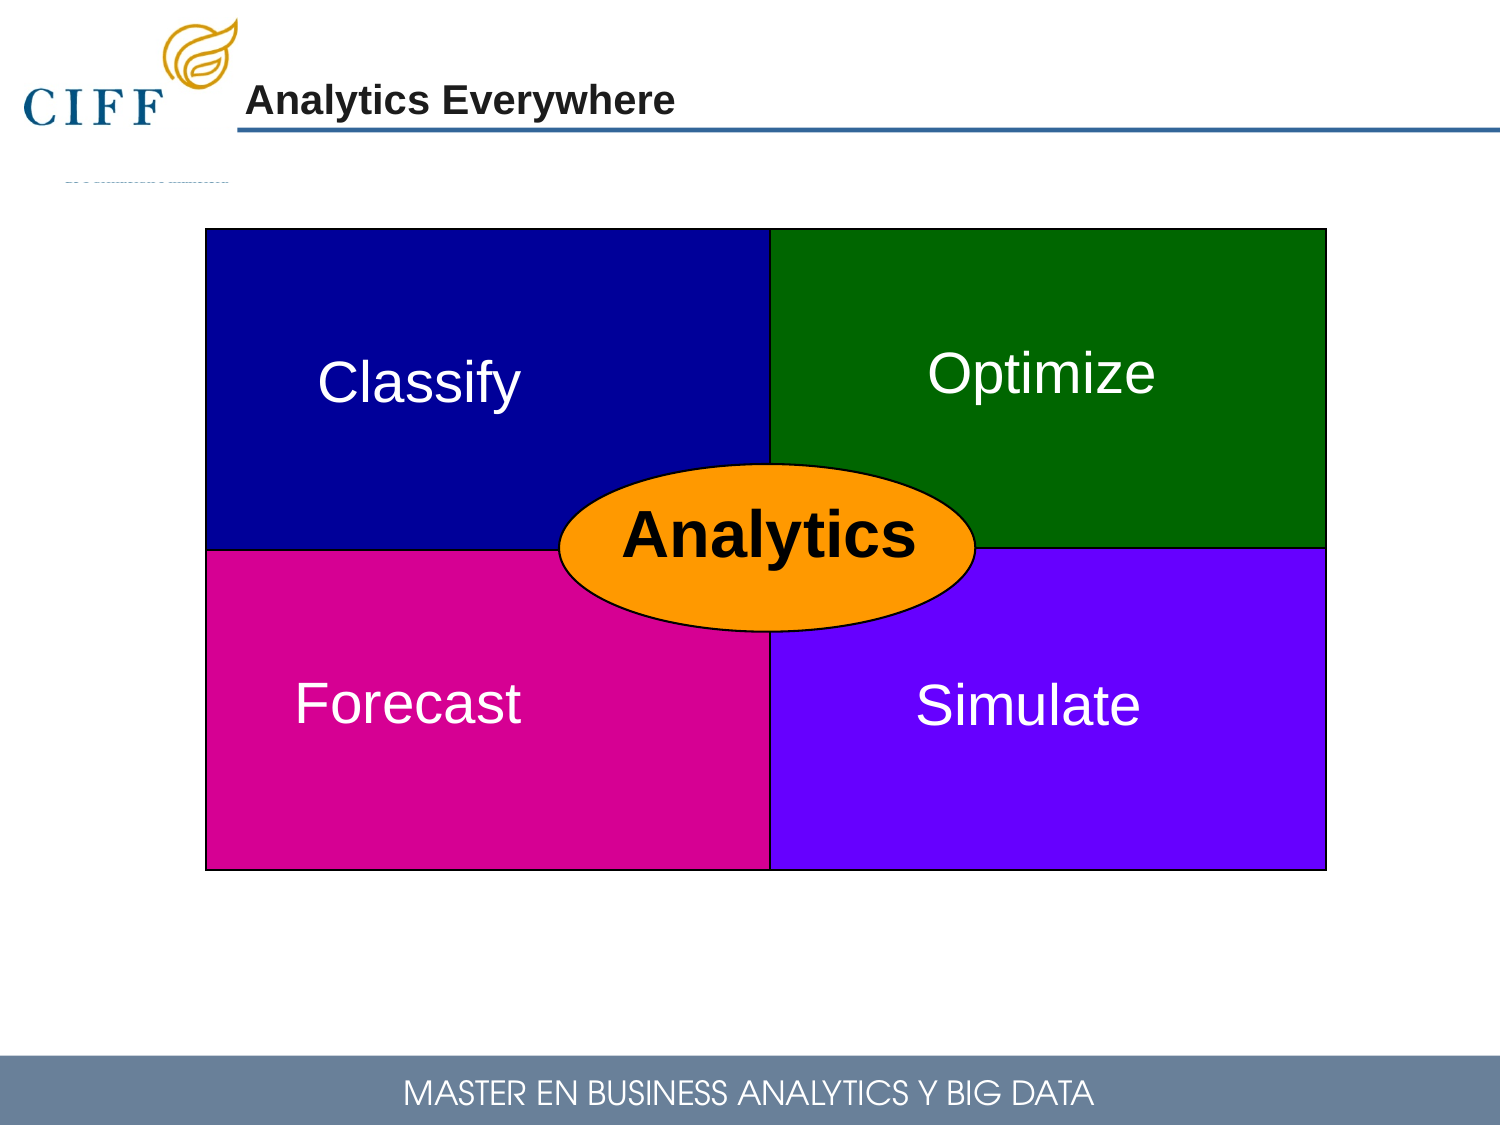

Analytics Everywhere

Optimize
Classify

Analytics

Forecast
   Simulate